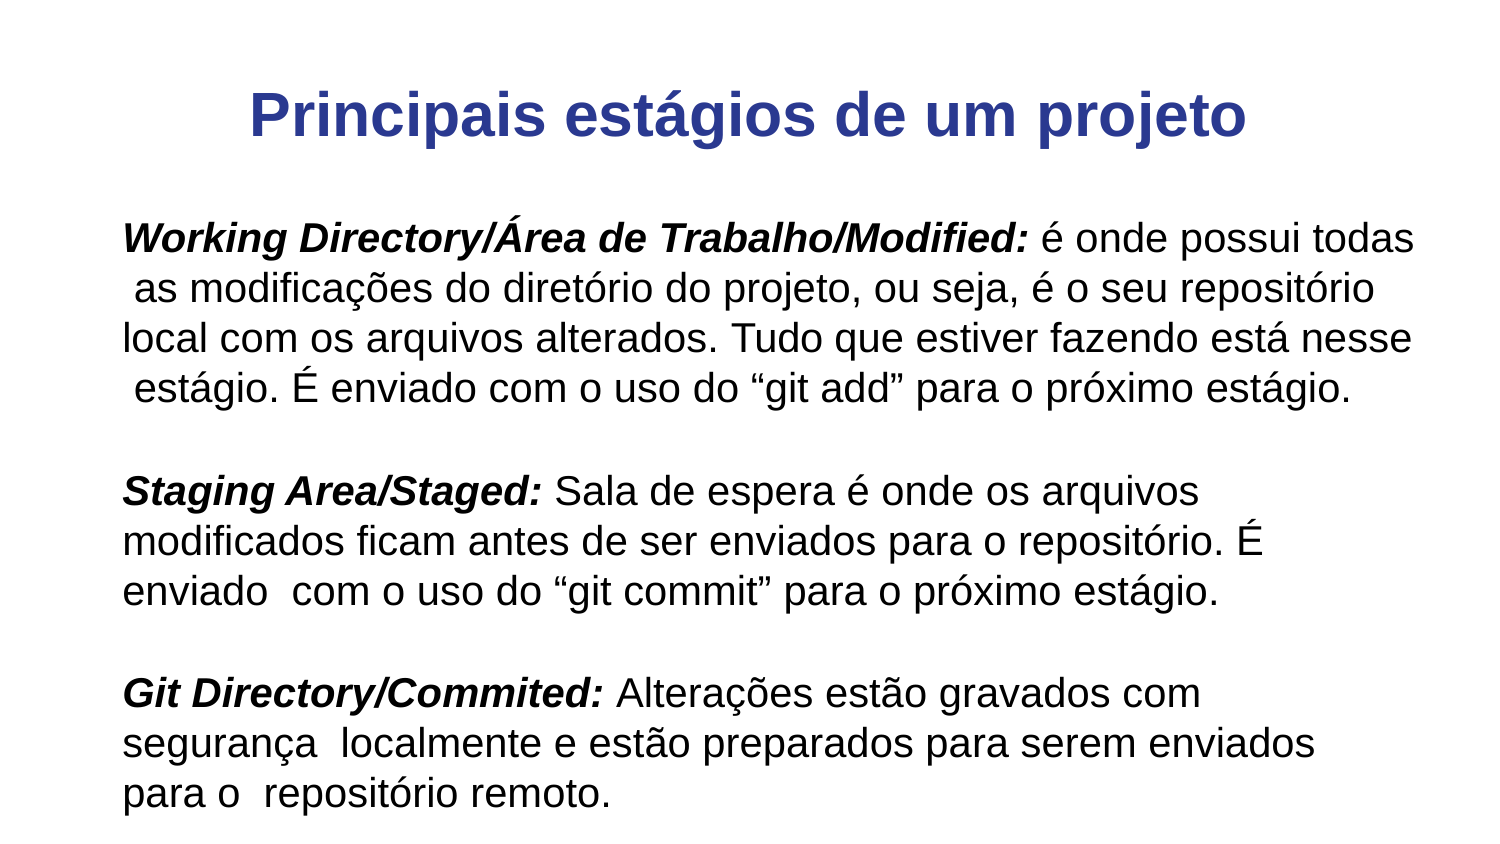

# Principais estágios de um projeto
Working Directory/Área de Trabalho/Modified: é onde possui todas  as modificações do diretório do projeto, ou seja, é o seu repositório  local com os arquivos alterados. Tudo que estiver fazendo está nesse  estágio. É enviado com o uso do “git add” para o próximo estágio.

Staging Area/Staged: Sala de espera é onde os arquivos  modificados ficam antes de ser enviados para o repositório. É enviado  com o uso do “git commit” para o próximo estágio.

Git Directory/Commited: Alterações estão gravados com segurança  localmente e estão preparados para serem enviados para o  repositório remoto.